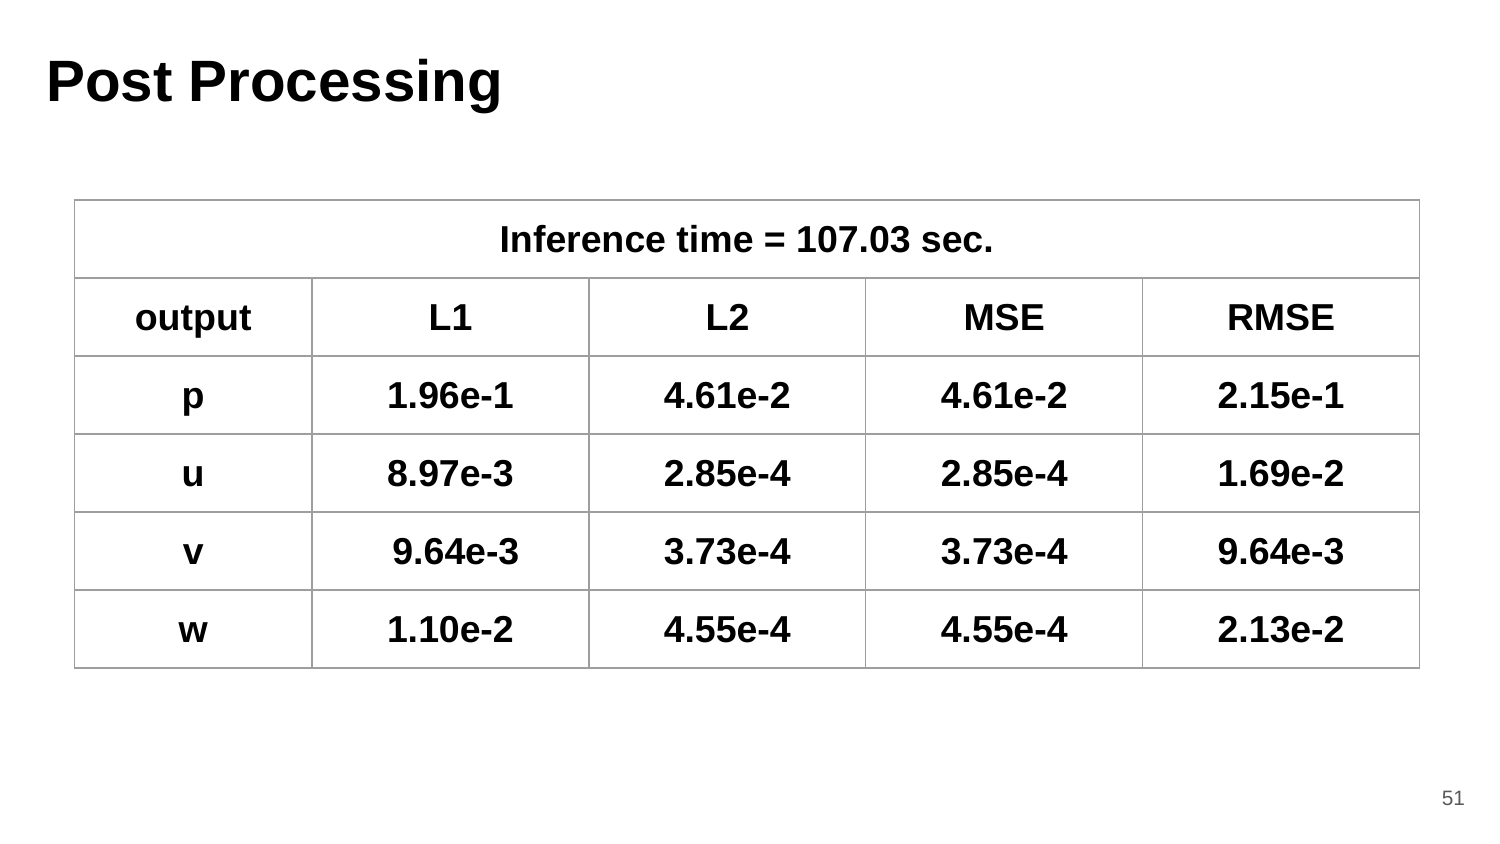

# Post Processing
| Inference time = 107.03 sec. |  |  |  |  |
| --- | --- | --- | --- | --- |
| output | L1 | L2 | MSE | RMSE |
| p | 1.96e-1 | 4.61e-2 | 4.61e-2 | 2.15e-1 |
| u | 8.97e-3 | 2.85e-4 | 2.85e-4 | 1.69e-2 |
| v | 9.64e-3 | 3.73e-4 | 3.73e-4 | 9.64e-3 |
| w | 1.10e-2 | 4.55e-4 | 4.55e-4 | 2.13e-2 |
51